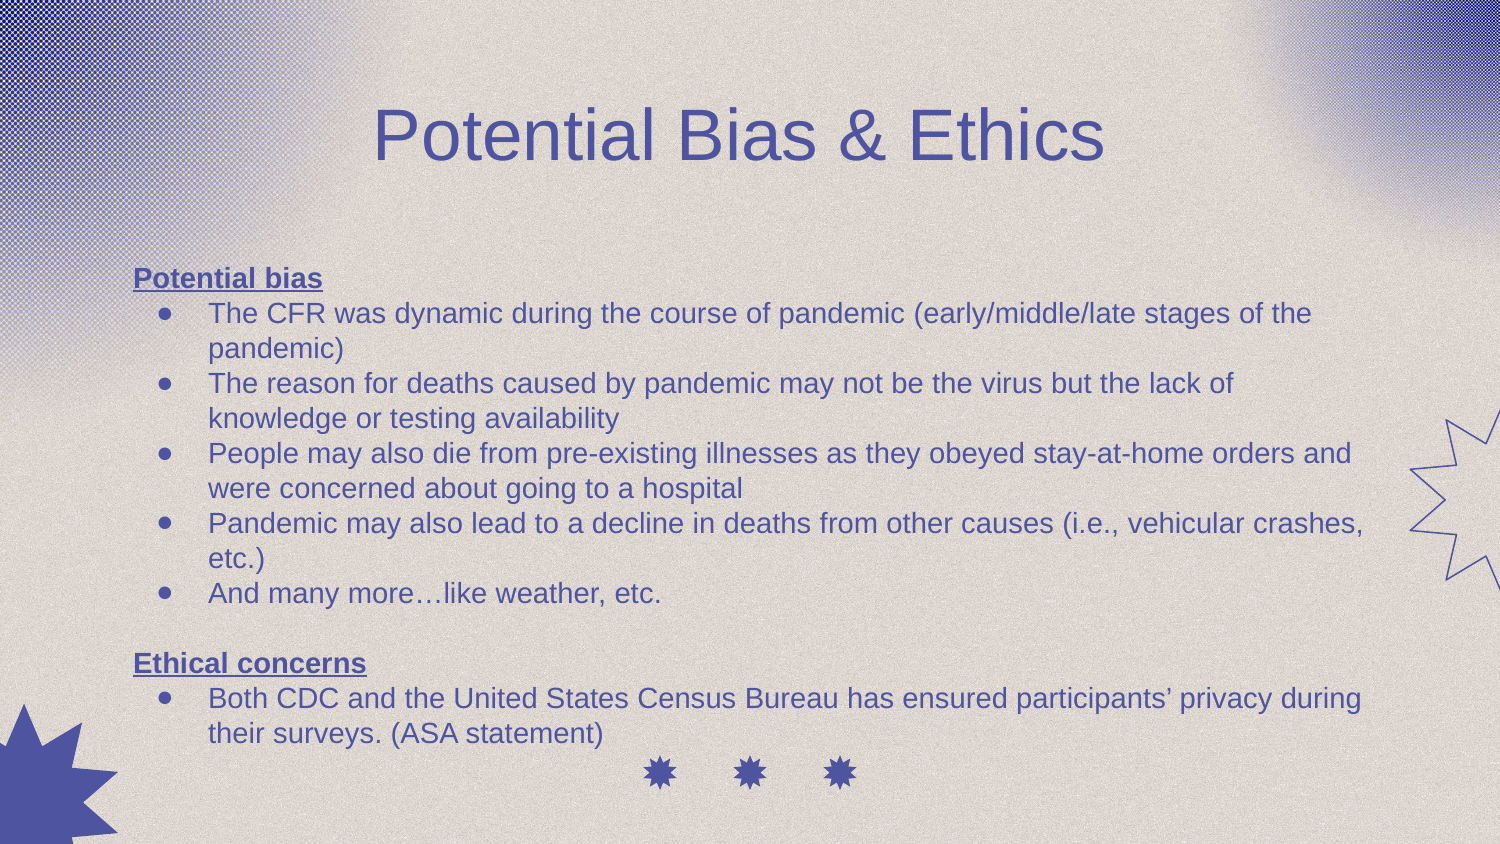

# Potential Bias & Ethics
Potential bias
The CFR was dynamic during the course of pandemic (early/middle/late stages of the pandemic)
The reason for deaths caused by pandemic may not be the virus but the lack of knowledge or testing availability
People may also die from pre-existing illnesses as they obeyed stay-at-home orders and were concerned about going to a hospital
Pandemic may also lead to a decline in deaths from other causes (i.e., vehicular crashes, etc.)
And many more…like weather, etc.

Ethical concerns
Both CDC and the United States Census Bureau has ensured participants’ privacy during their surveys. (ASA statement)